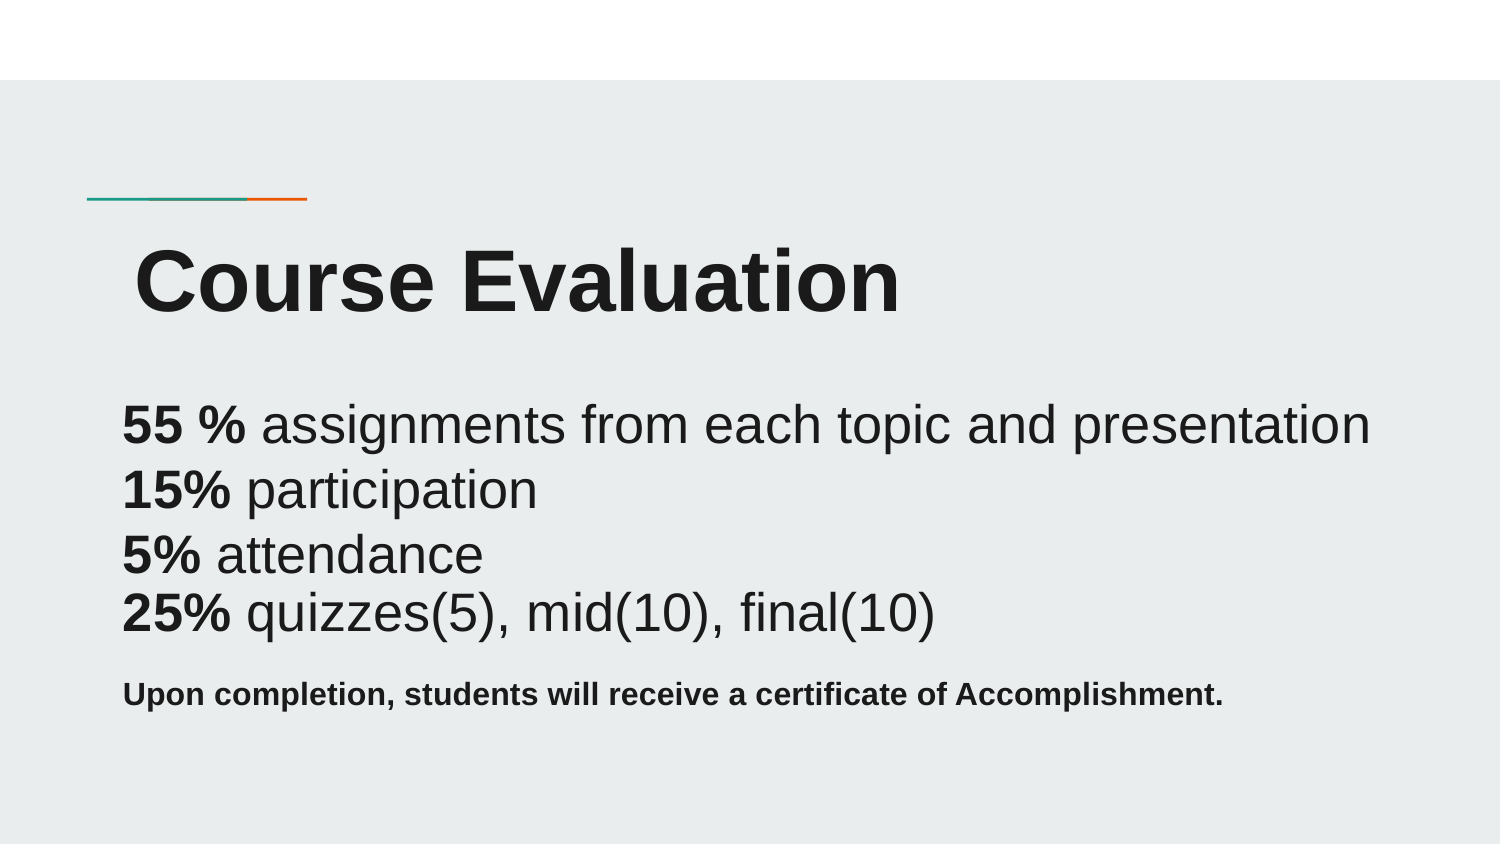

Course Evaluation

55 % assignments from each topic and presentation
15% participation
5% attendance
25% quizzes(5), mid(10), final(10)
Upon completion, students will receive a certificate of Accomplishment.